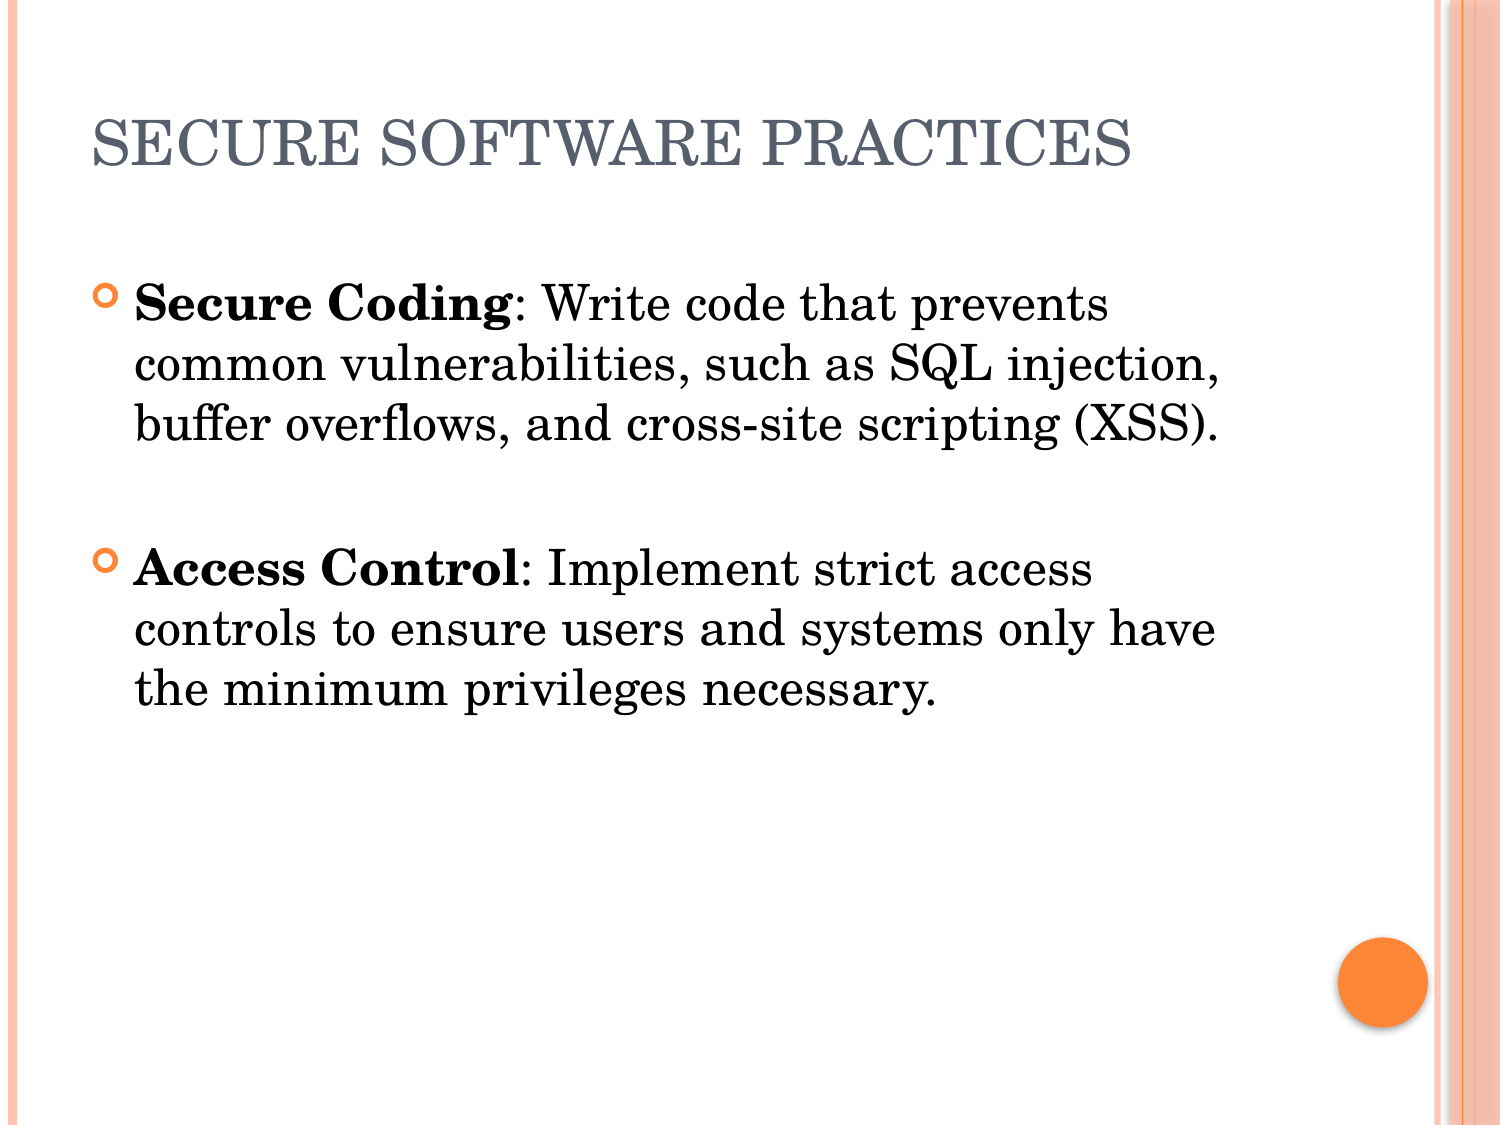

# Secure Software Practices
Secure Coding: Write code that prevents common vulnerabilities, such as SQL injection, buffer overflows, and cross-site scripting (XSS).

Access Control: Implement strict access controls to ensure users and systems only have the minimum privileges necessary.